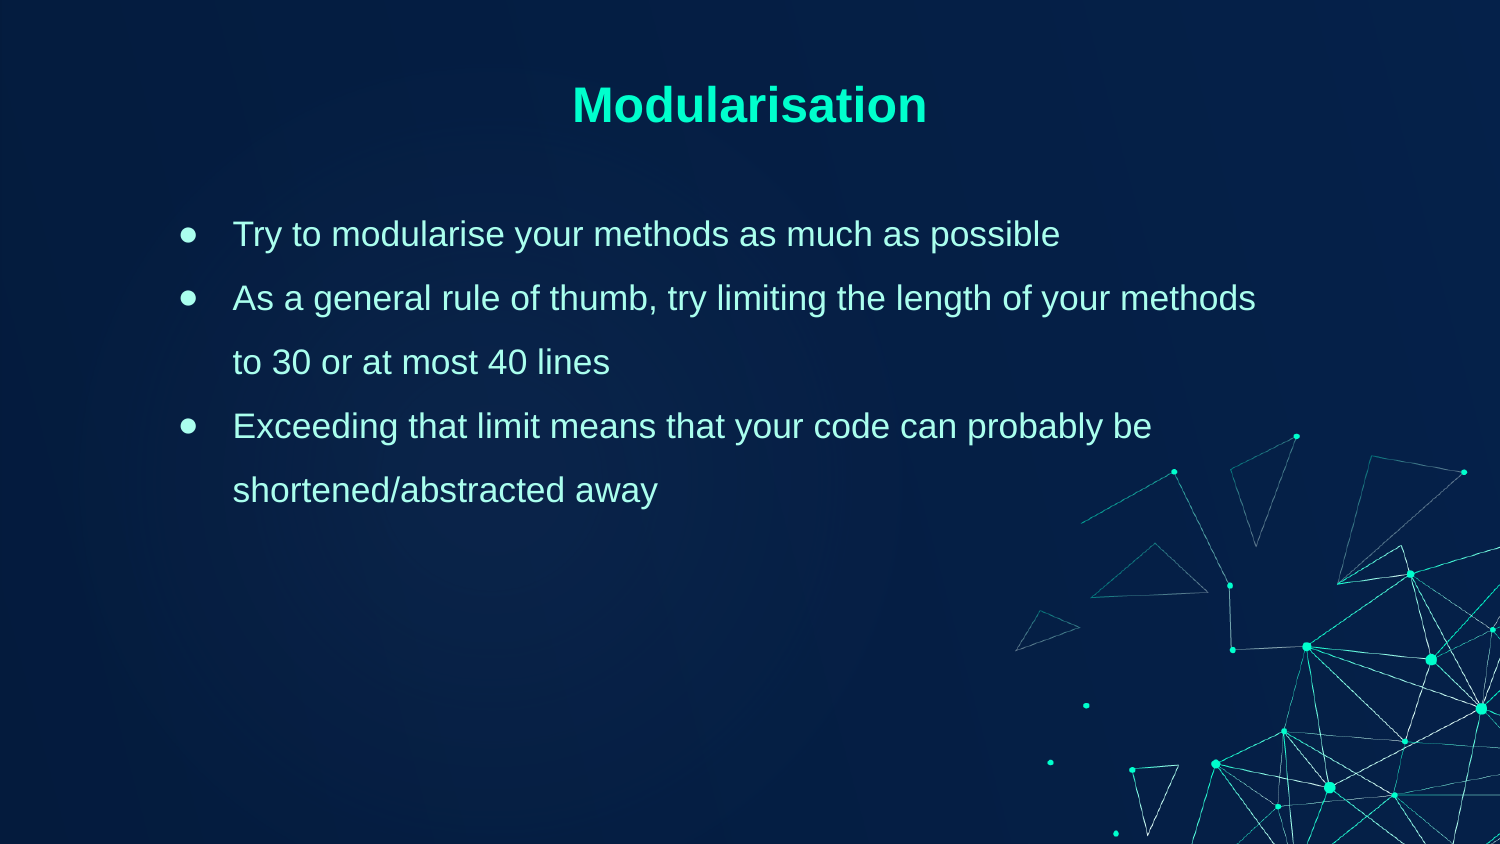

# Modularisation

Try to modularise your methods as much as possible
As a general rule of thumb, try limiting the length of your methods to 30 or at most 40 lines
Exceeding that limit means that your code can probably be shortened/abstracted away